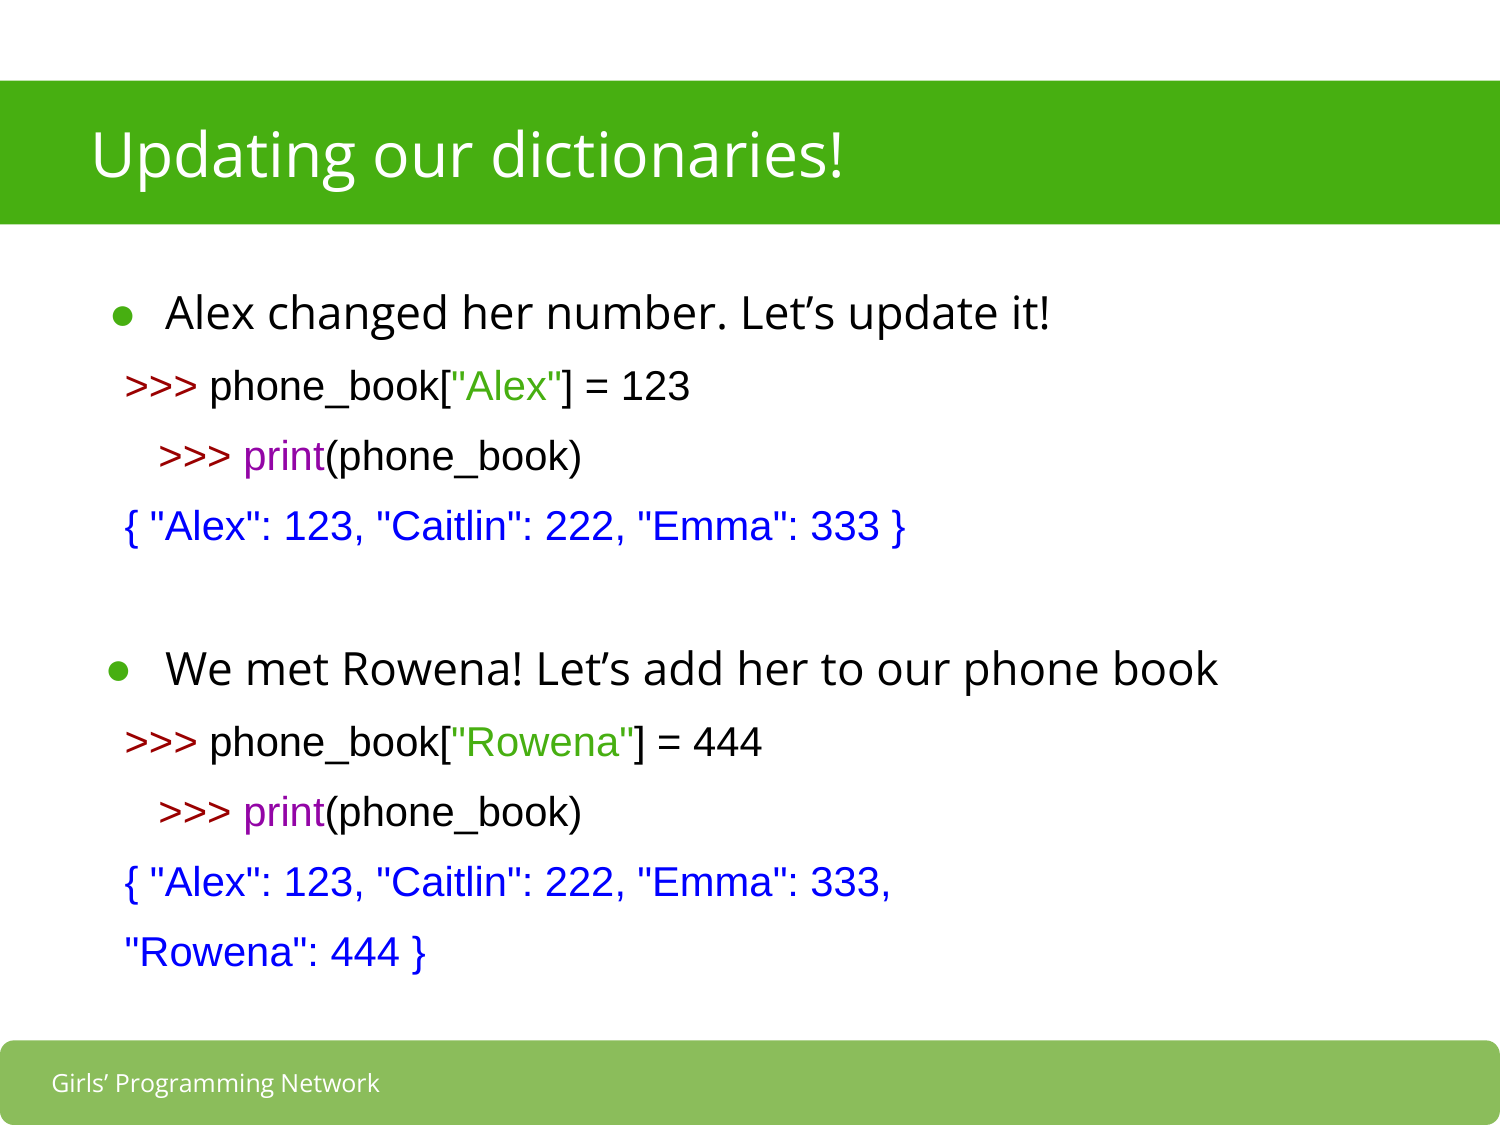

# Updating our dictionaries!
Alex changed her number. Let’s update it!
   >>> phone_book["Alex"] = 123
   >>> print(phone_book)
   { "Alex": 123, "Caitlin": 222, "Emma": 333 }

We met Rowena! Let’s add her to our phone book
   >>> phone_book["Rowena"] = 444
   >>> print(phone_book)
   { "Alex": 123, "Caitlin": 222, "Emma": 333,
   "Rowena": 444 }